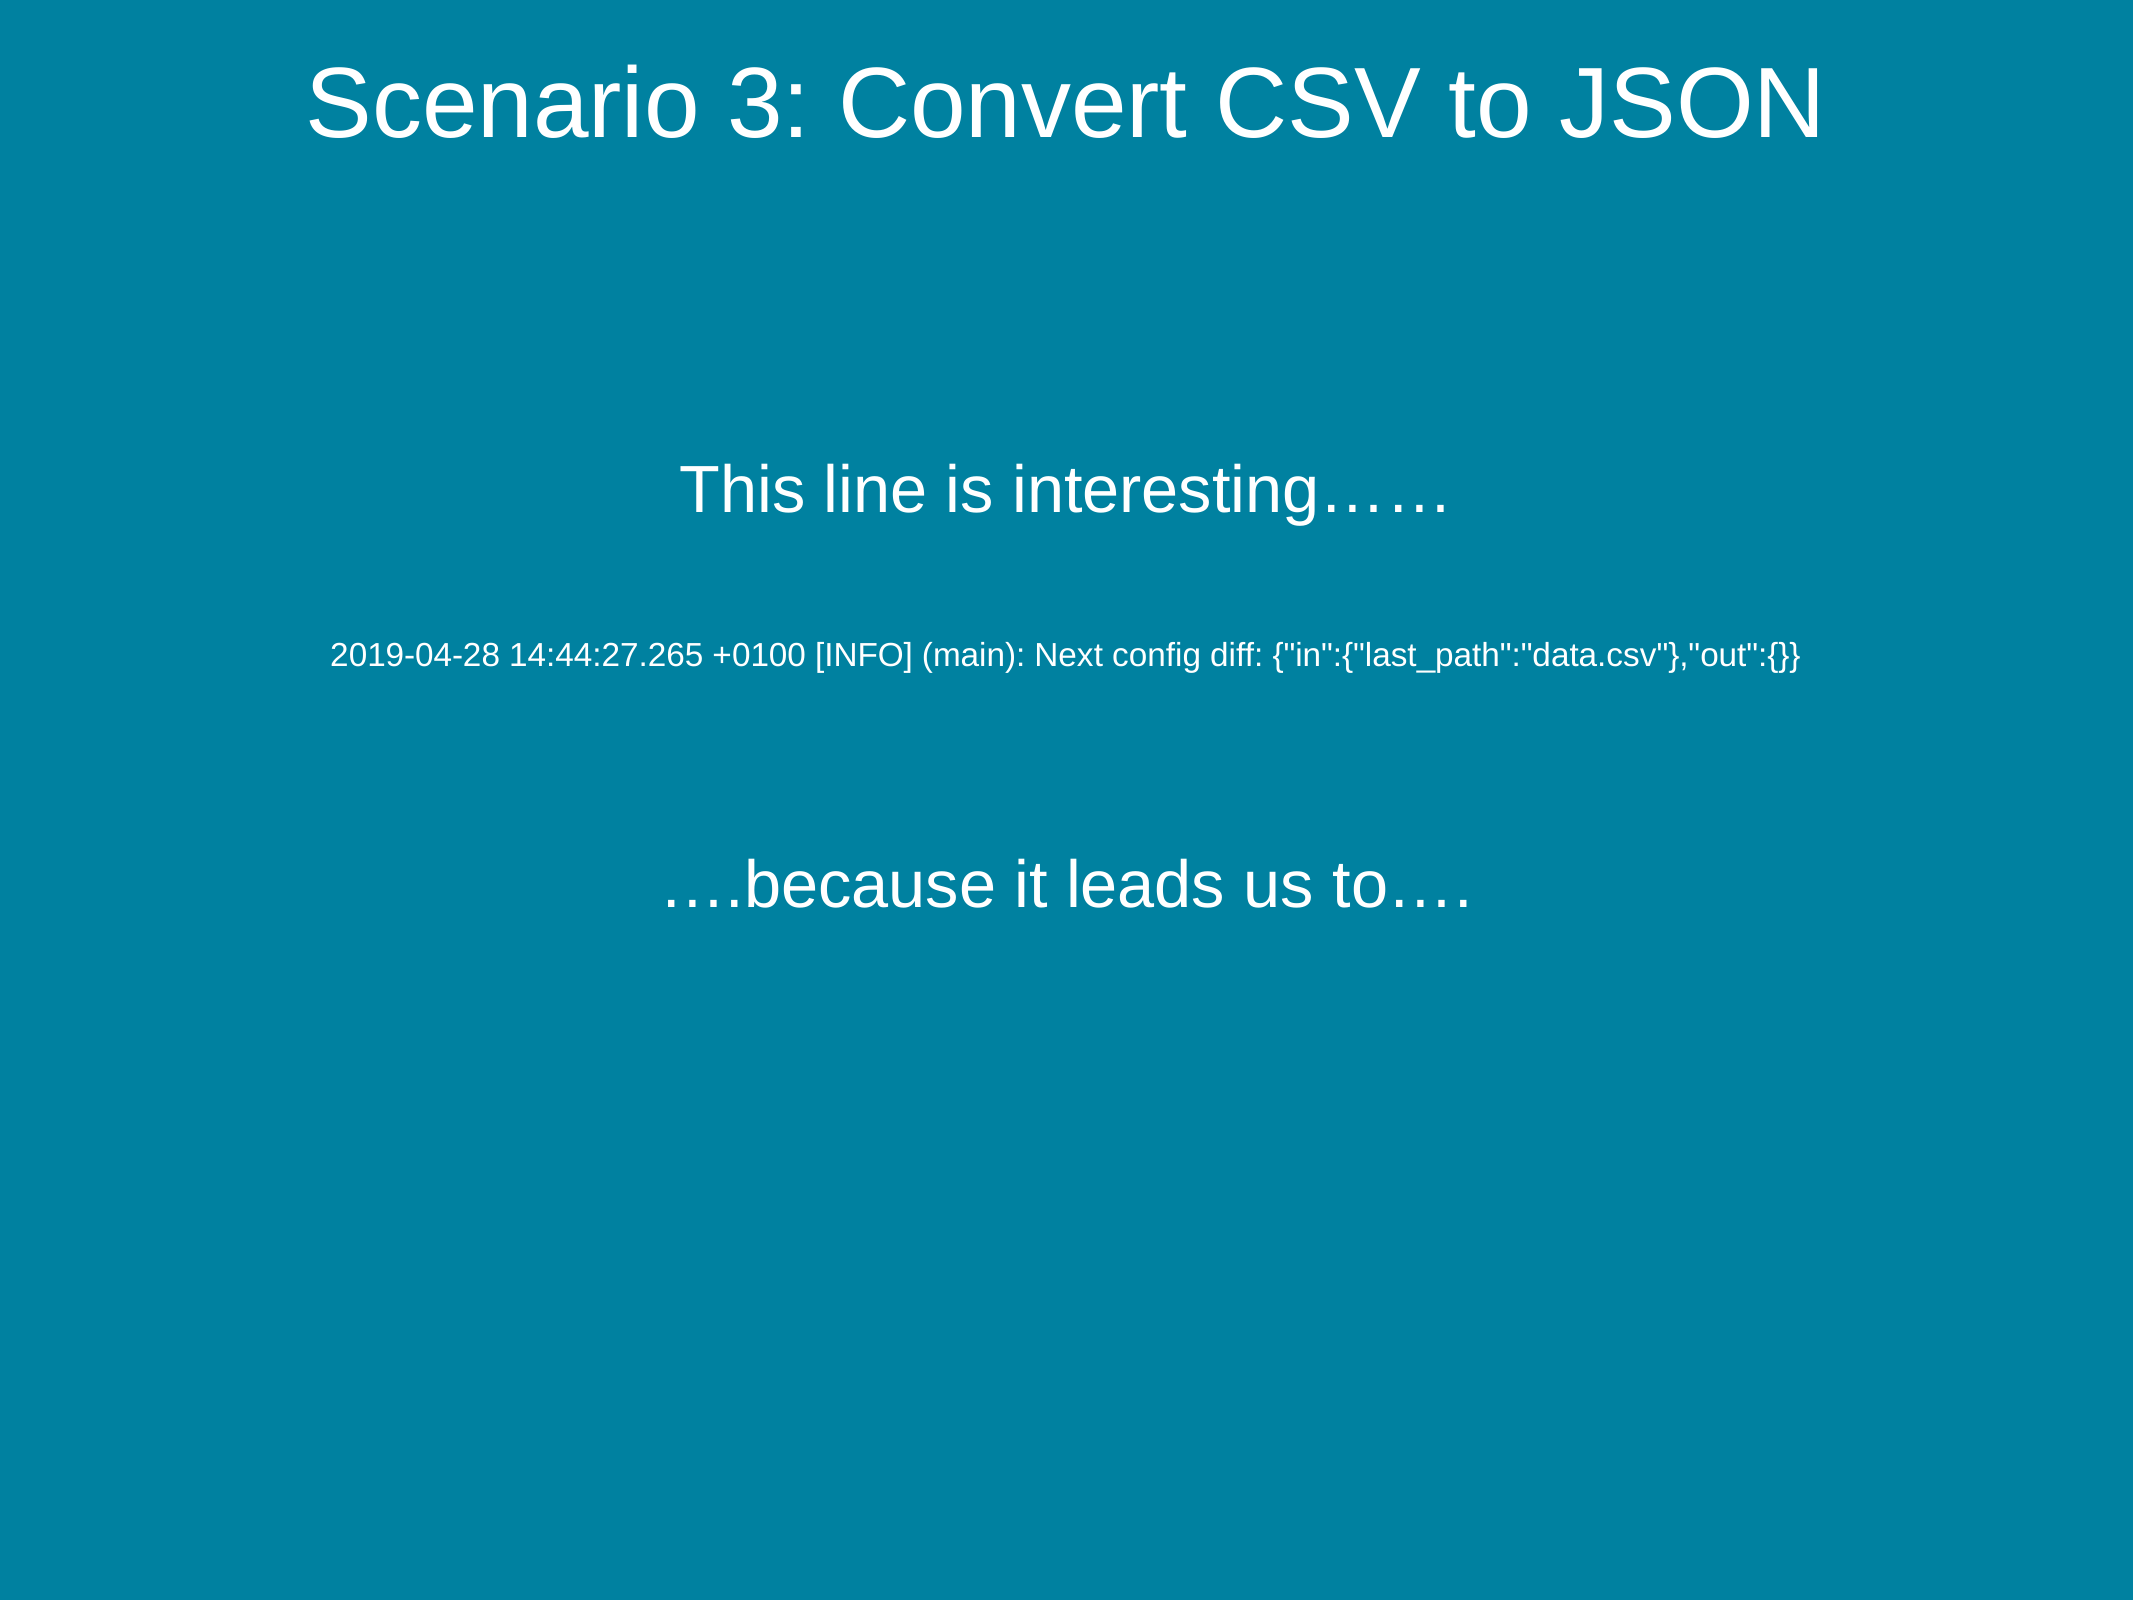

Scenario 3: Convert CSV to JSON
This line is interesting……

2019-04-28 14:44:27.265 +0100 [INFO] (main): Next config diff: {"in":{"last_path":"data.csv"},"out":{}}
….because it leads us to….